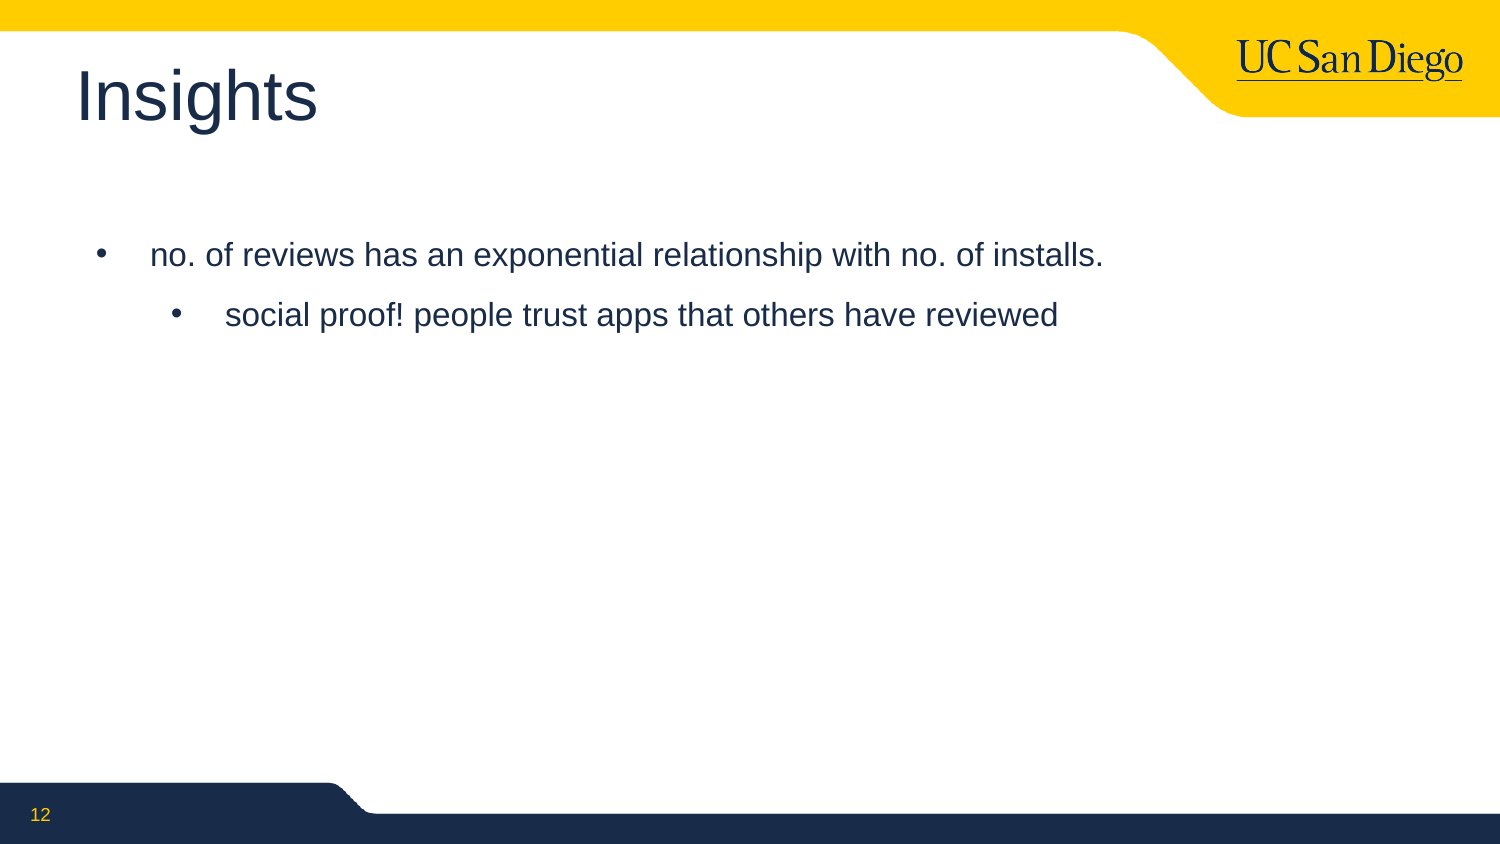

# Insights
no. of reviews has an exponential relationship with no. of installs.
social proof! people trust apps that others have reviewed
12